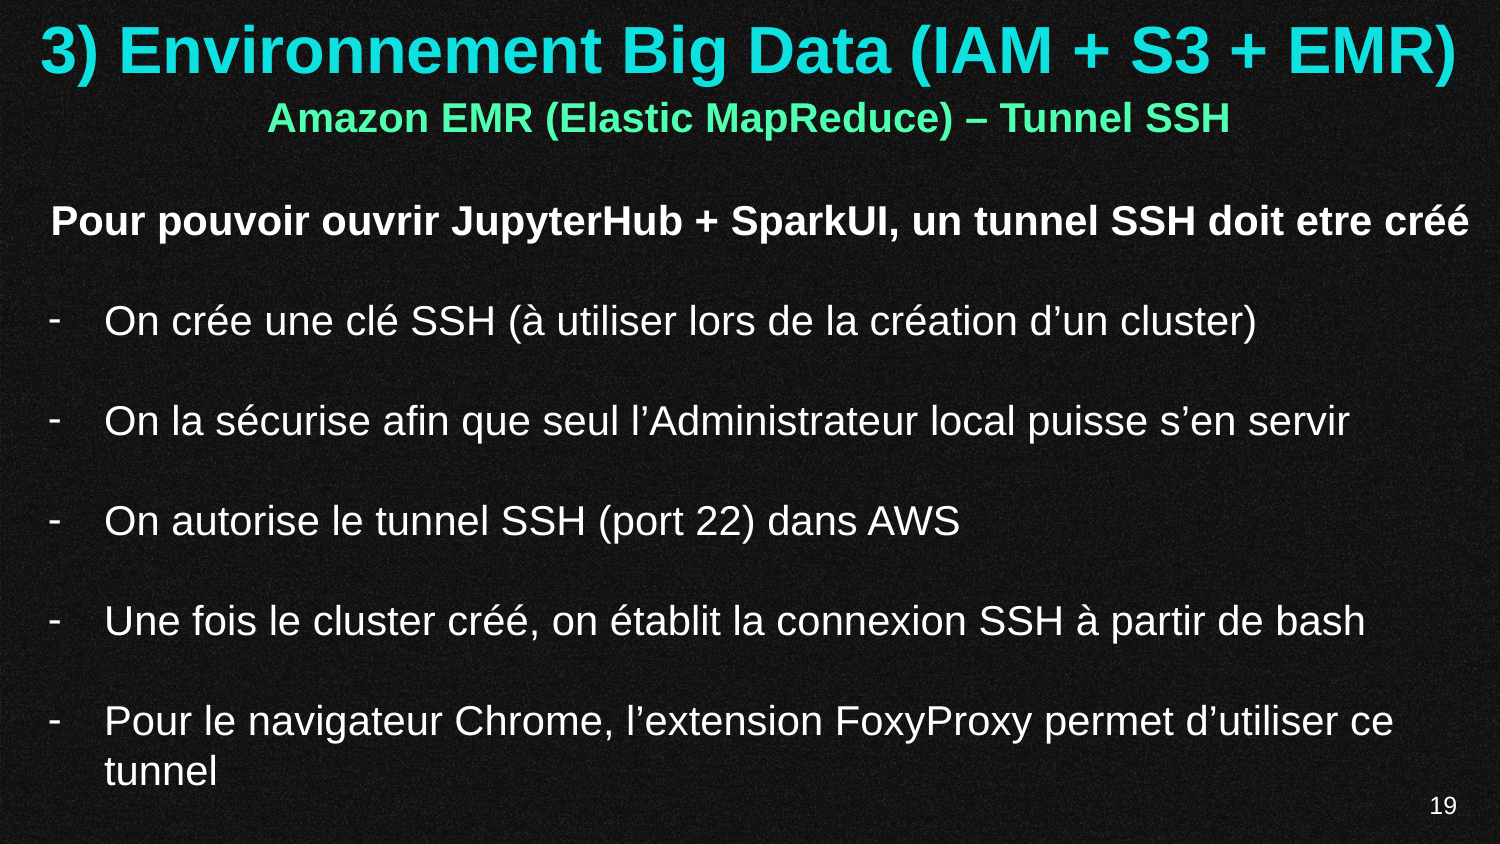

3) Environnement Big Data (IAM + S3 + EMR)
Amazon EMR (Elastic MapReduce) – Tunnel SSH

Pour pouvoir ouvrir JupyterHub + SparkUI, un tunnel SSH doit etre créé

On crée une clé SSH (à utiliser lors de la création d’un cluster)

On la sécurise afin que seul l’Administrateur local puisse s’en servir

On autorise le tunnel SSH (port 22) dans AWS

Une fois le cluster créé, on établit la connexion SSH à partir de bash

Pour le navigateur Chrome, l’extension FoxyProxy permet d’utiliser ce tunnel